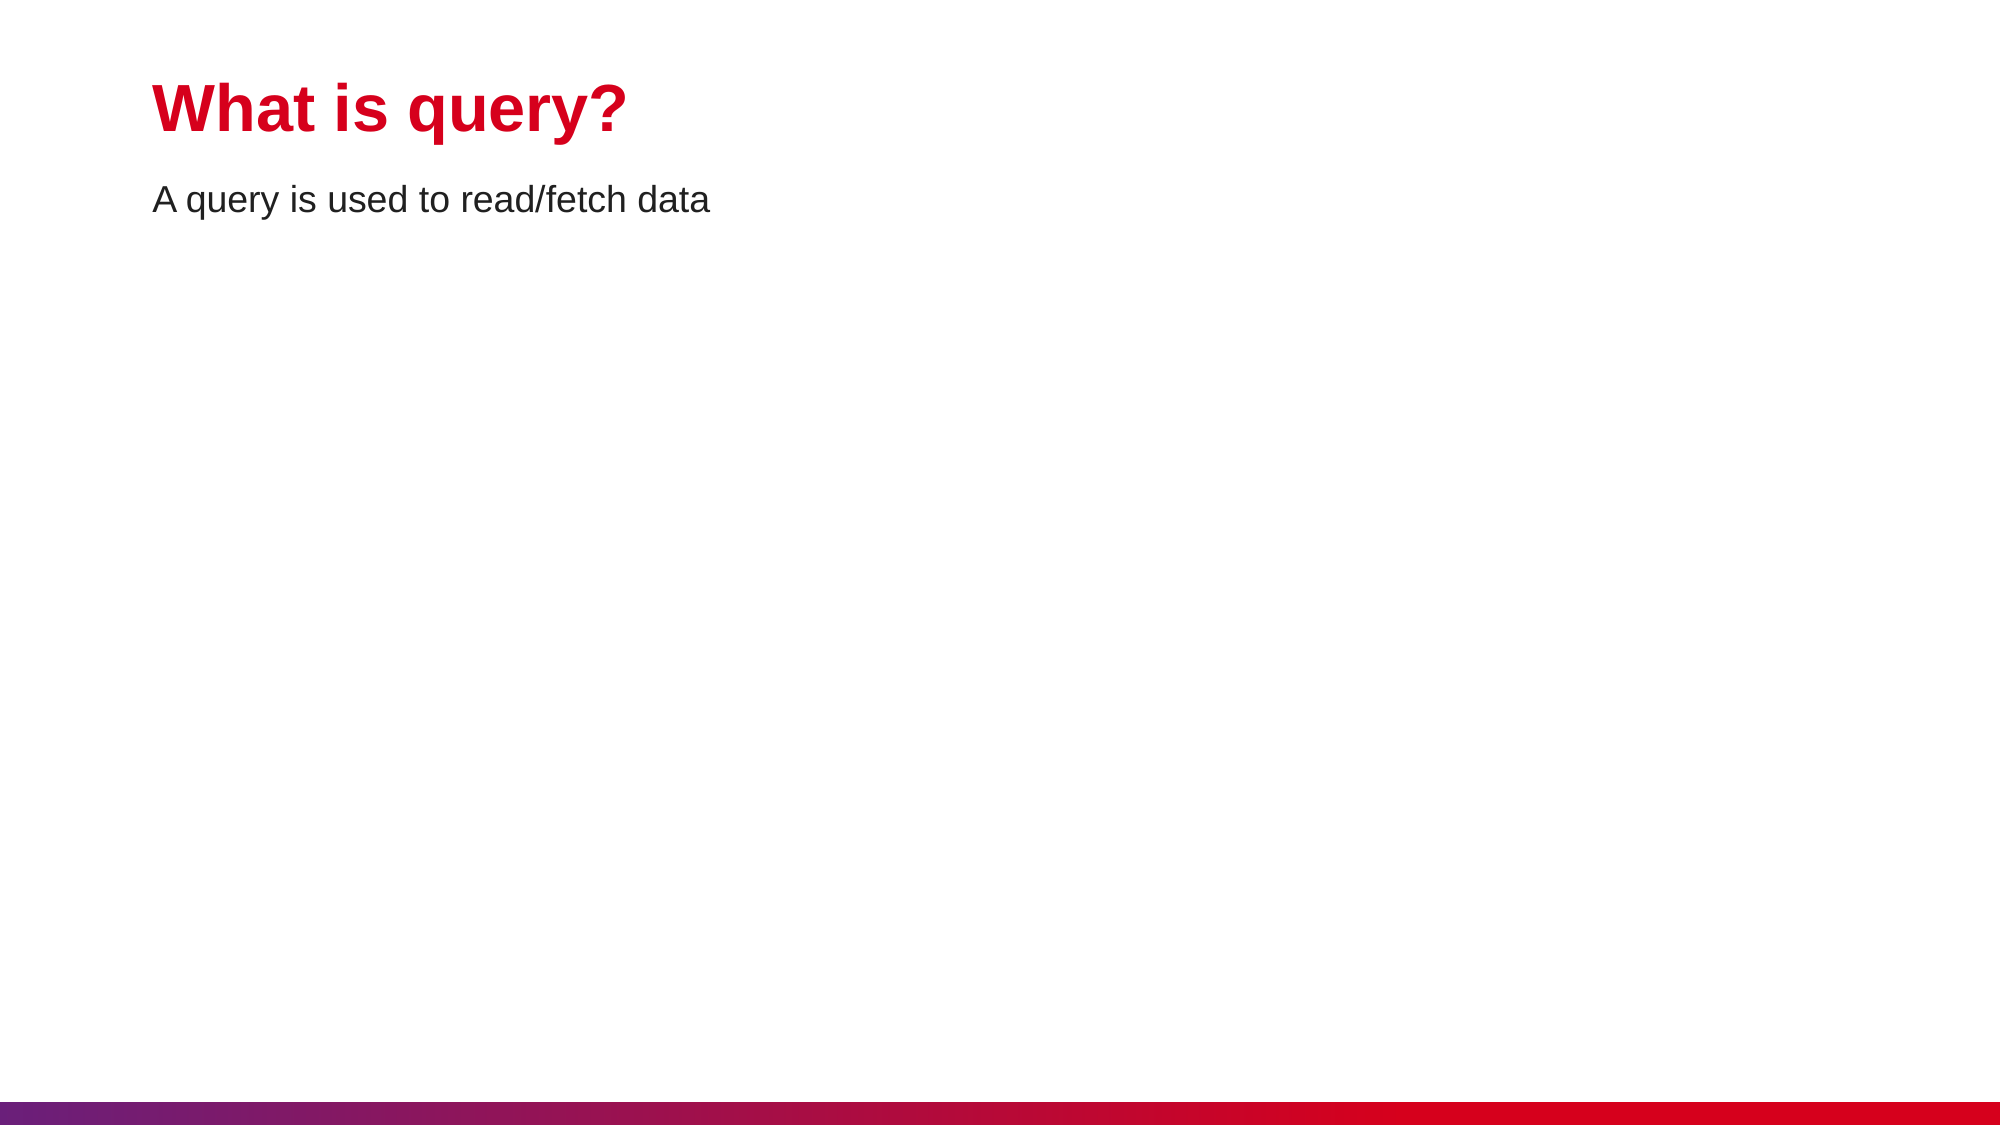

# What is query?
A query is used to read/fetch data